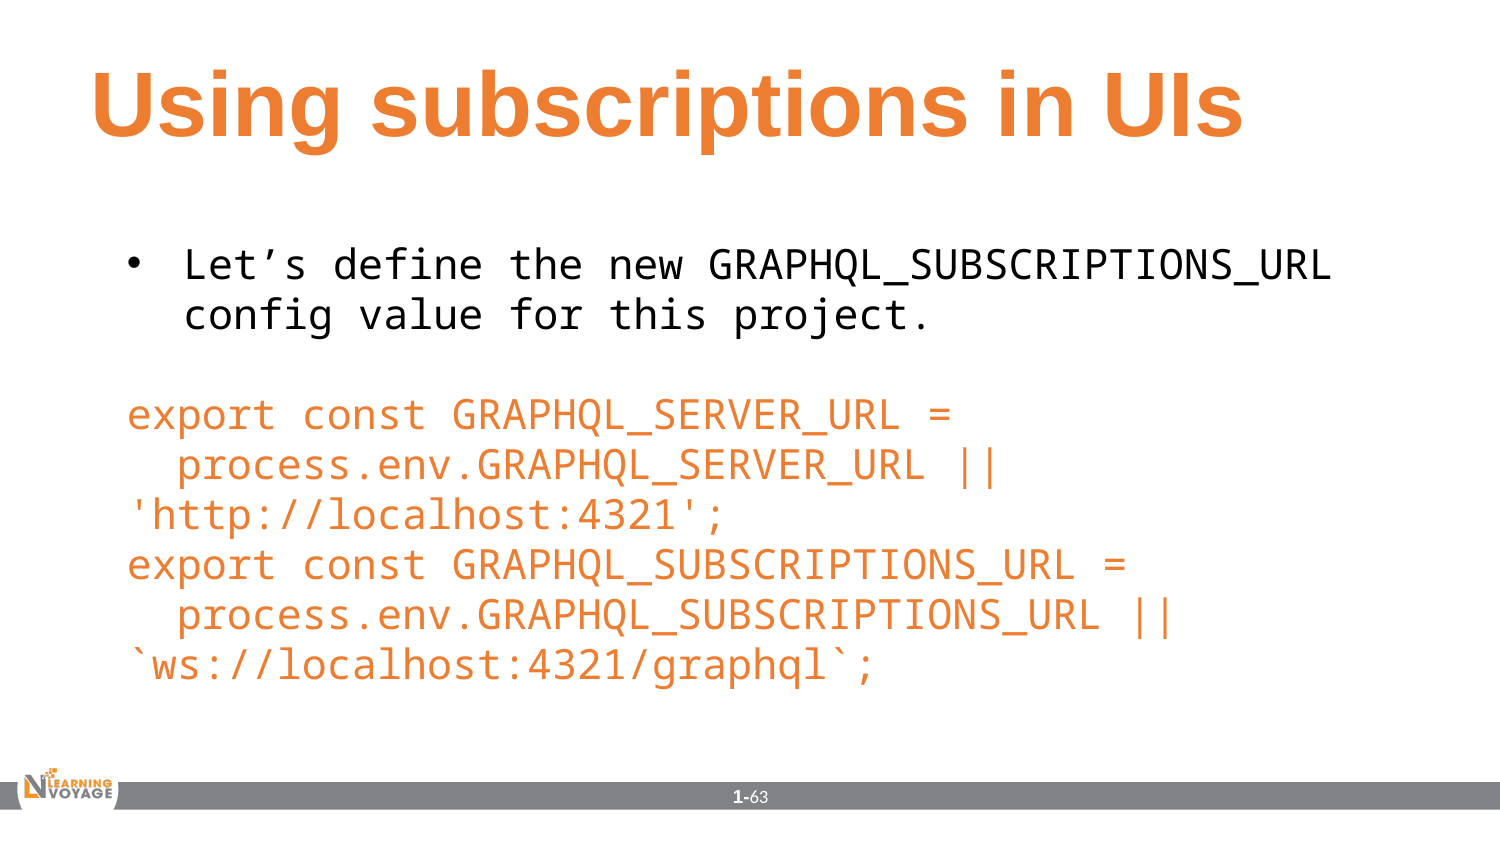

Using subscriptions in UIs
Let’s define the new GRAPHQL_SUBSCRIPTIONS_URL config value for this project.

export const GRAPHQL_SERVER_URL =
  process.env.GRAPHQL_SERVER_URL || 'http://localhost:4321';
export const GRAPHQL_SUBSCRIPTIONS_URL =
  process.env.GRAPHQL_SUBSCRIPTIONS_URL || `ws://localhost:4321/graphql`;
1-63